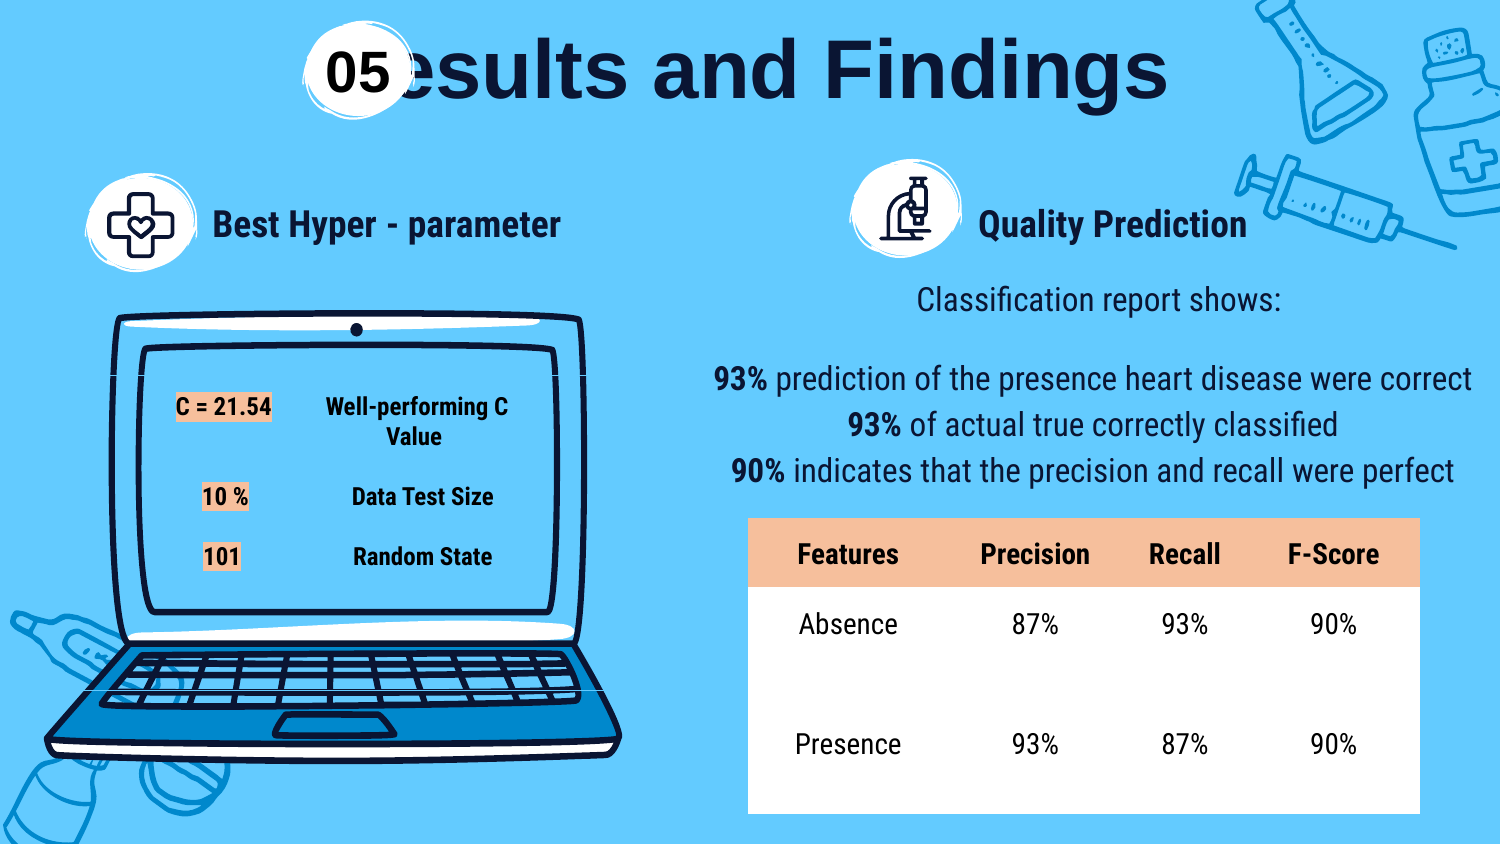

# Results and Findings

05

Quality Prediction
Best Hyper - parameter

    Classification report shows:
93% prediction of the presence heart disease were correct
93% of actual true correctly classified
90% indicates that the precision and recall were perfect

C = 21.54	Well-performing C
                       Value

10 %	Data Test Size

101	Random State

| Features | Precision | Recall | F-Score |
| --- | --- | --- | --- |
| Absence | 87% | 93% | 90% |
| Presence | 93% | 87% | 90% |